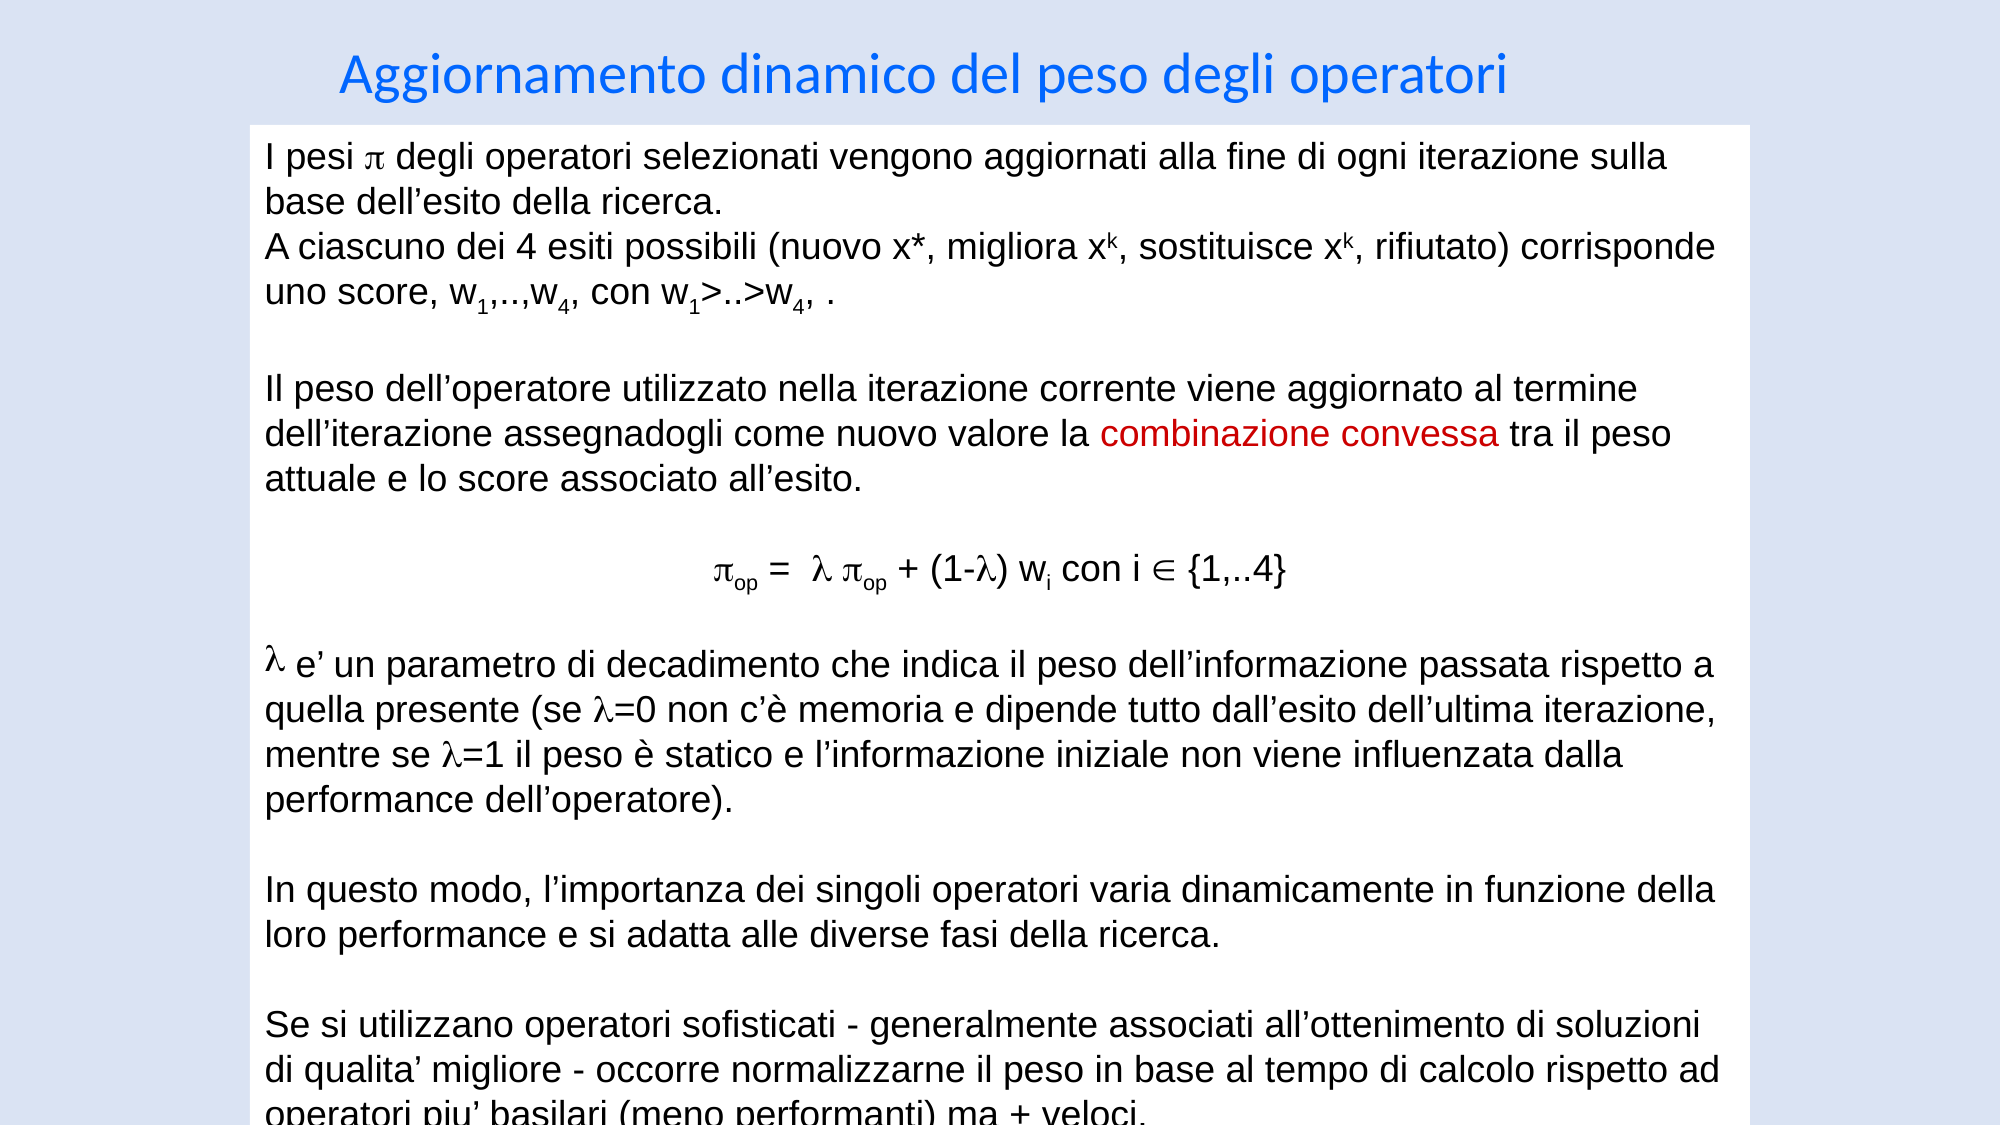

# Aggiornamento dinamico del peso degli operatori
I pesi π degli operatori selezionati vengono aggiornati alla fine di ogni iterazione sulla base dell’esito della ricerca.
A ciascuno dei 4 esiti possibili (nuovo x*, migliora xk, sostituisce xk, rifiutato) corrisponde uno score, w1,..,w4, con w1>..>w4, .

Il peso dell’operatore utilizzato nella iterazione corrente viene aggiornato al termine dell’iterazione assegnadogli come nuovo valore la combinazione convessa tra il peso attuale e lo score associato all’esito.

πop =  λ πop + (1-λ) wi con i ∈ {1,..4}

 e’ un parametro di decadimento che indica il peso dell’informazione passata rispetto a quella presente (se λ=0 non c’è memoria e dipende tutto dall’esito dell’ultima iterazione, mentre se λ=1 il peso è statico e l’informazione iniziale non viene influenzata dalla performance dell’operatore).

In questo modo, l’importanza dei singoli operatori varia dinamicamente in funzione della loro performance e si adatta alle diverse fasi della ricerca.

Se si utilizzano operatori sofisticati - generalmente associati all’ottenimento di soluzioni di qualita’ migliore - occorre normalizzarne il peso in base al tempo di calcolo rispetto ad operatori piu’ basilari (meno performanti) ma + veloci.